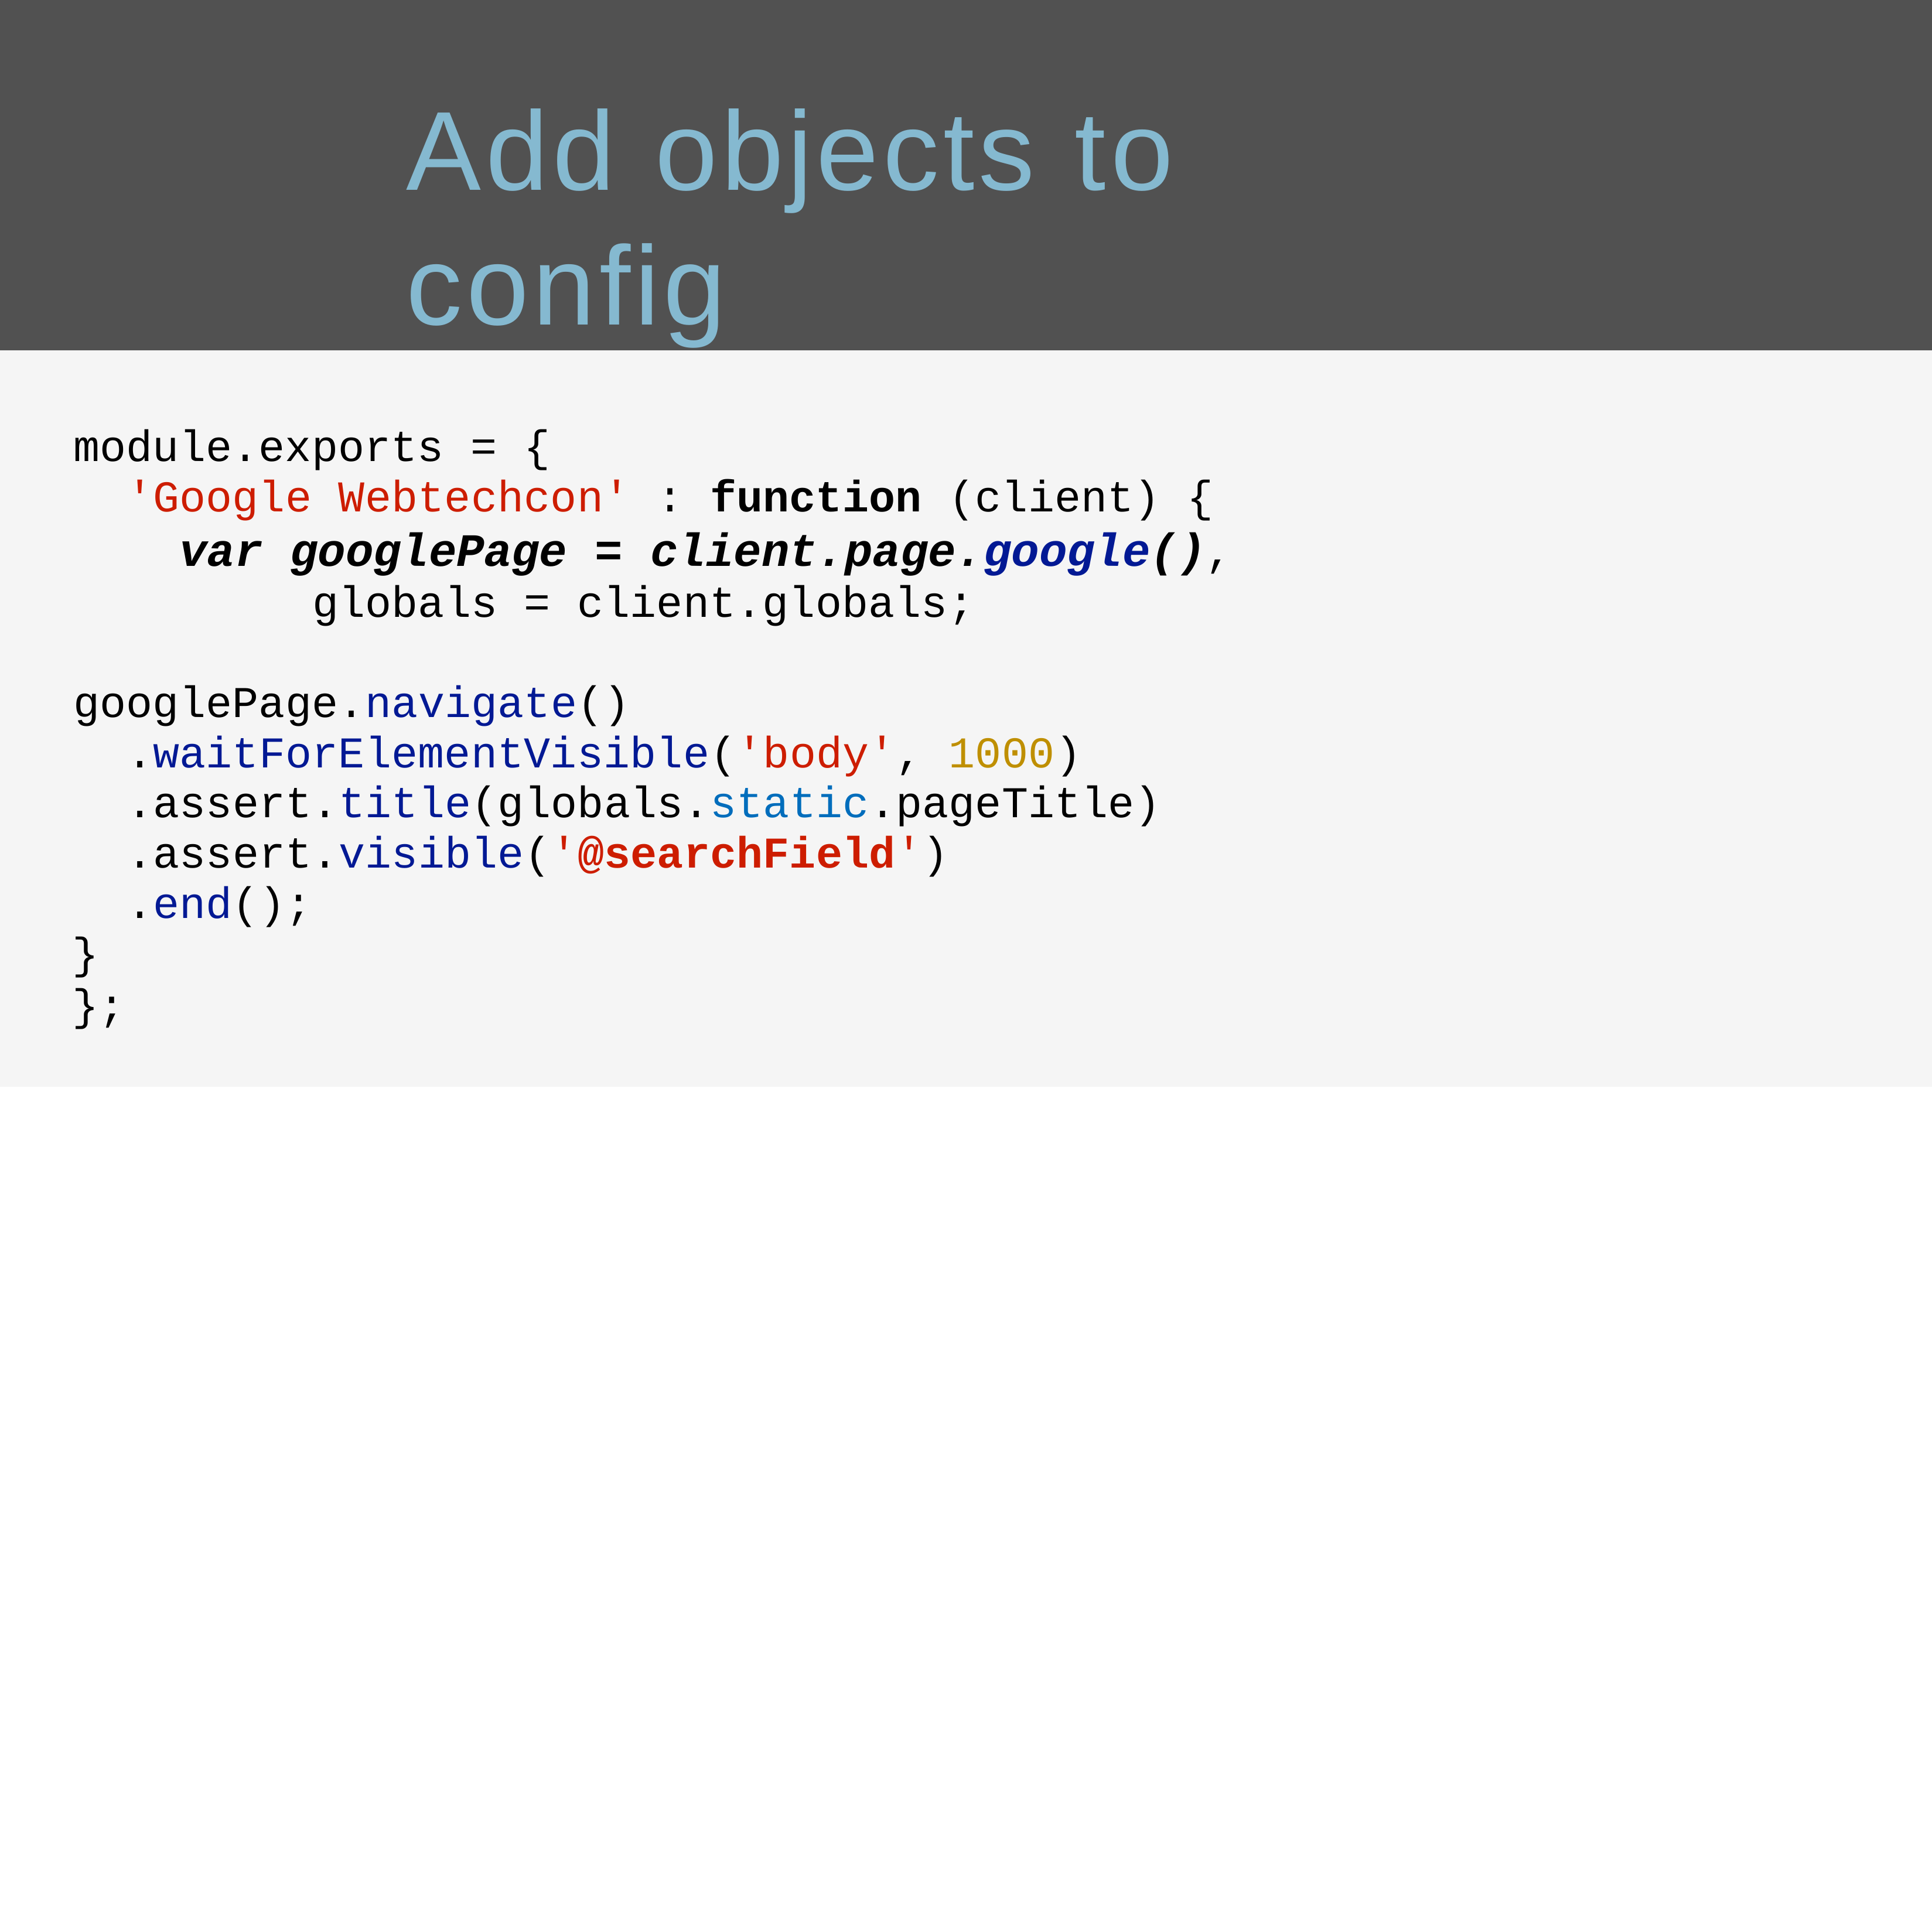

# Add objects to config

module.exports = {
'Google Webtechcon' : function (client) {
var googlePage = client.page.google(),  globals = client.globals;

googlePage.navigate()
.waitForElementVisible('body', 1000)
.assert.title(globals.static.pageTitle)
.assert.visible('@searchField')
.end();
}
};